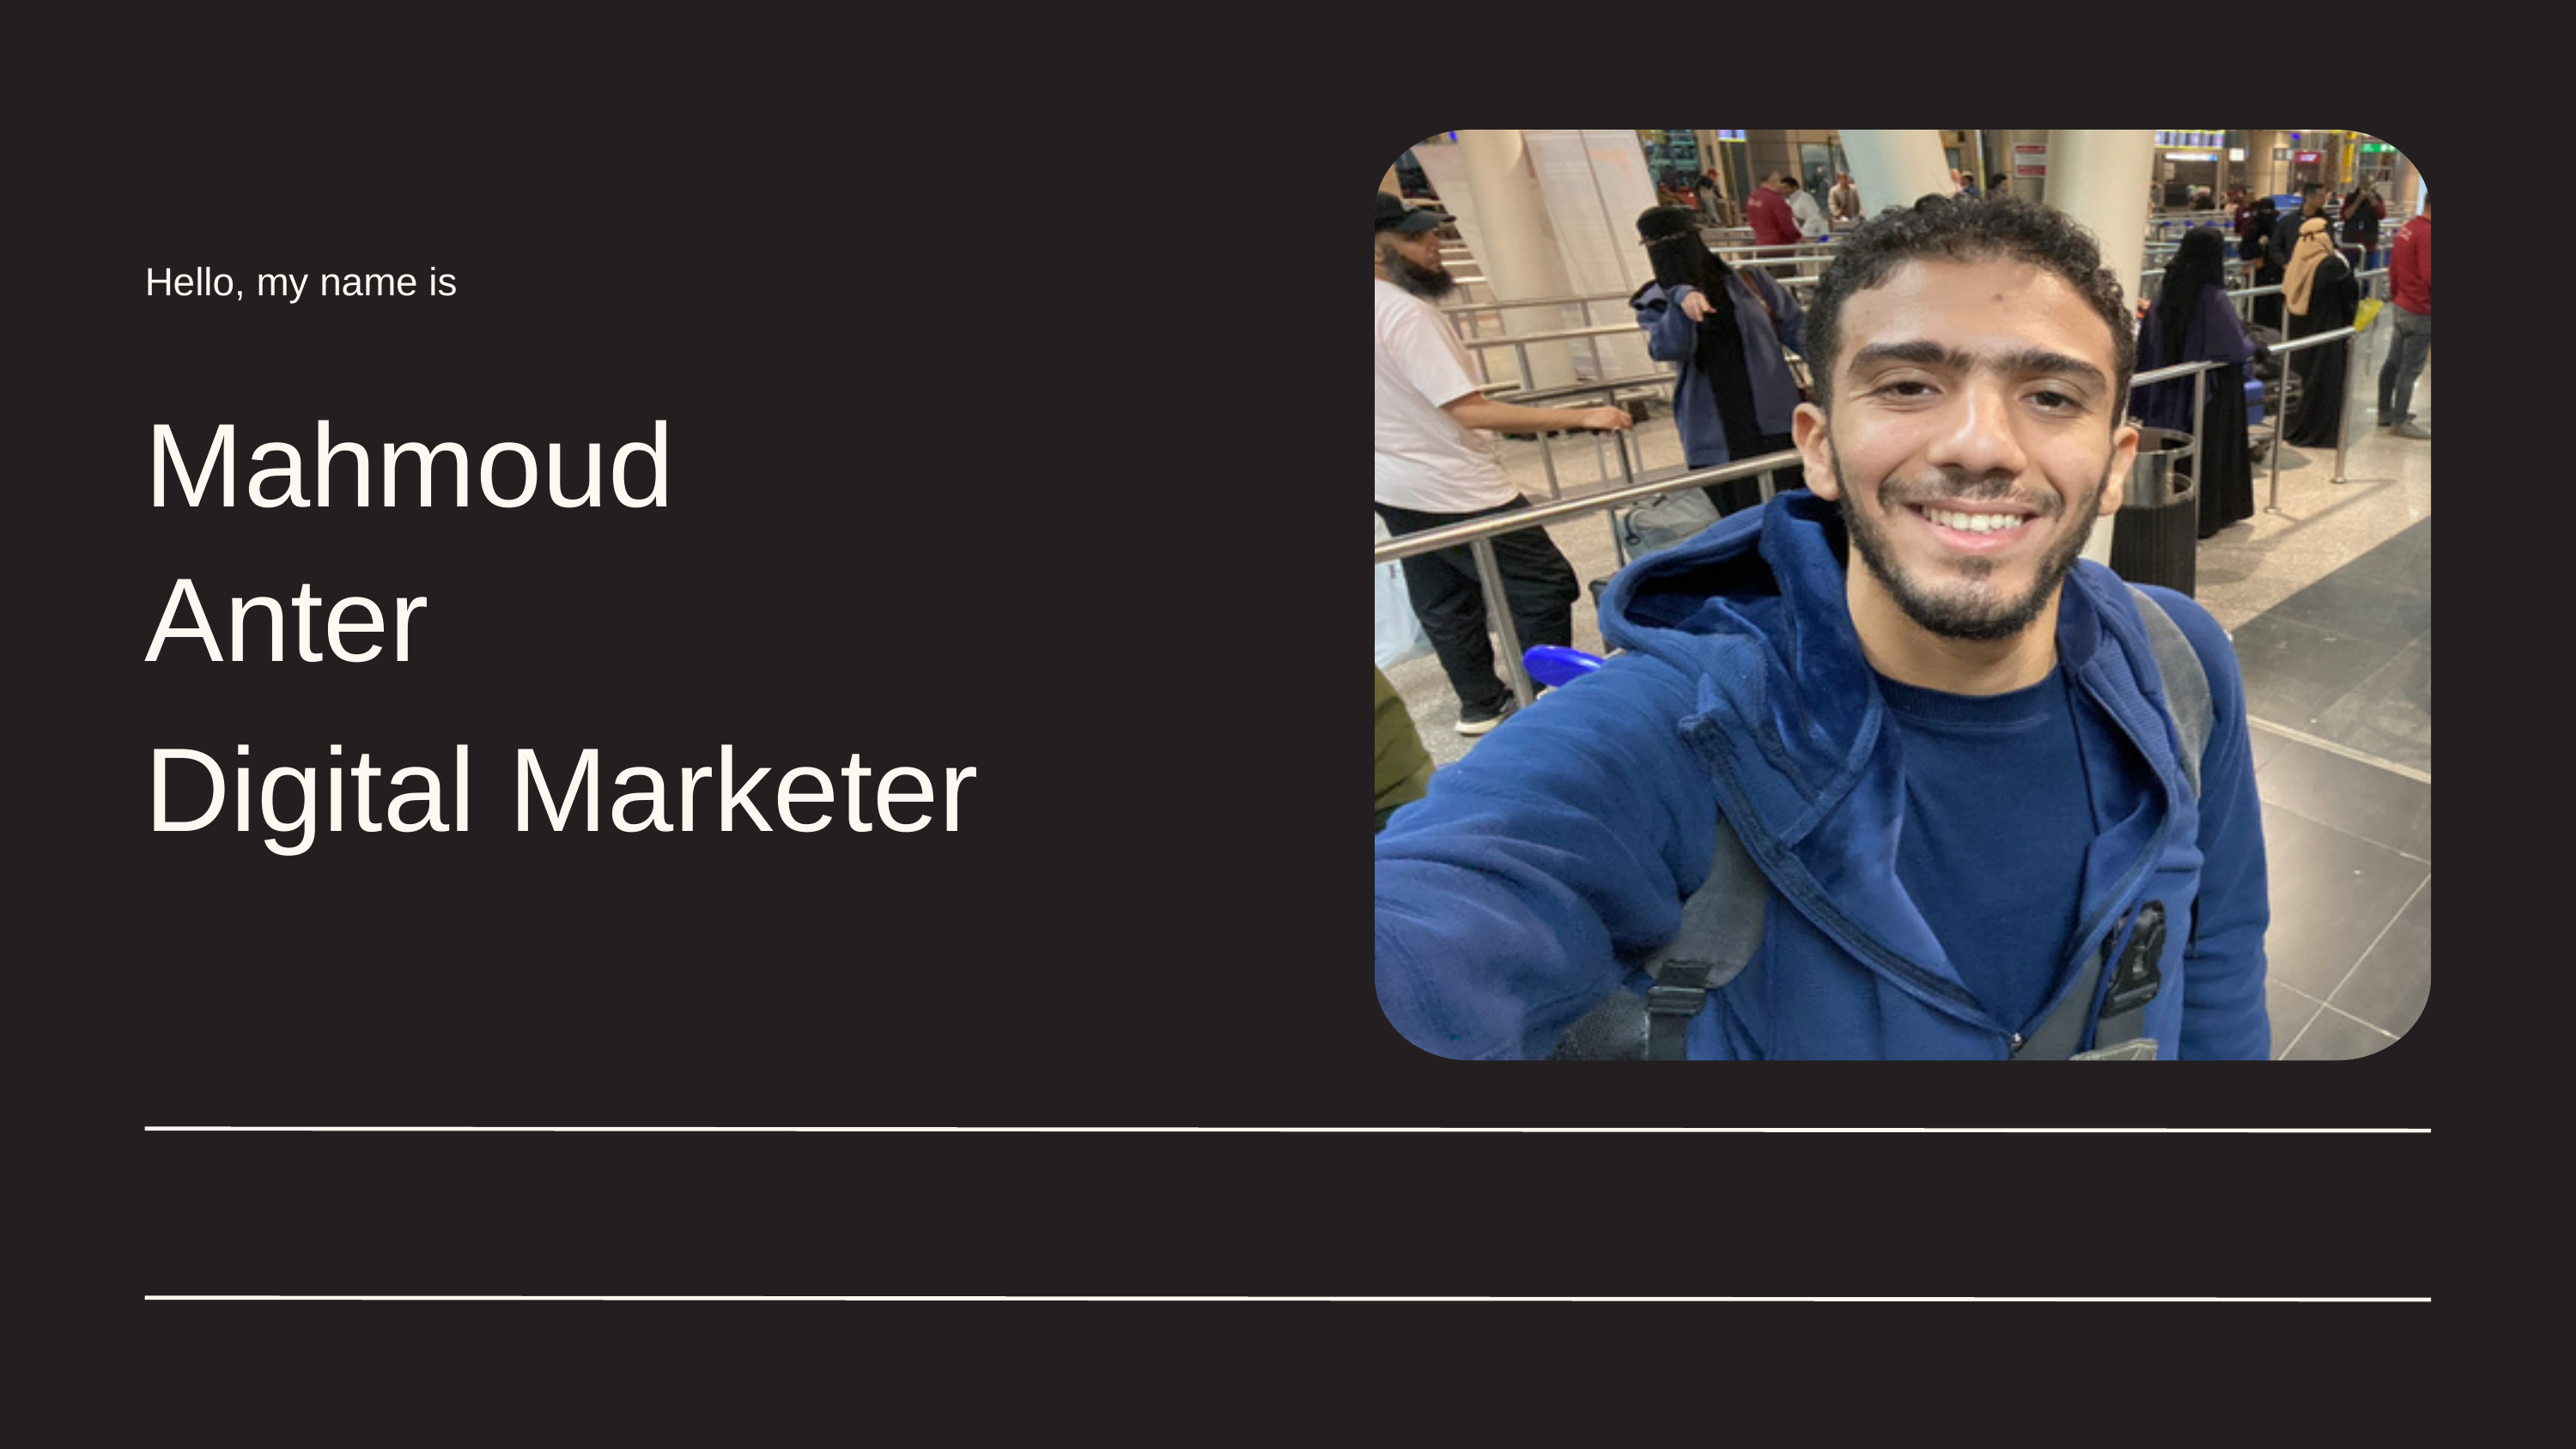

Hello, my name is
Mahmoud
Anter
Digital Marketer